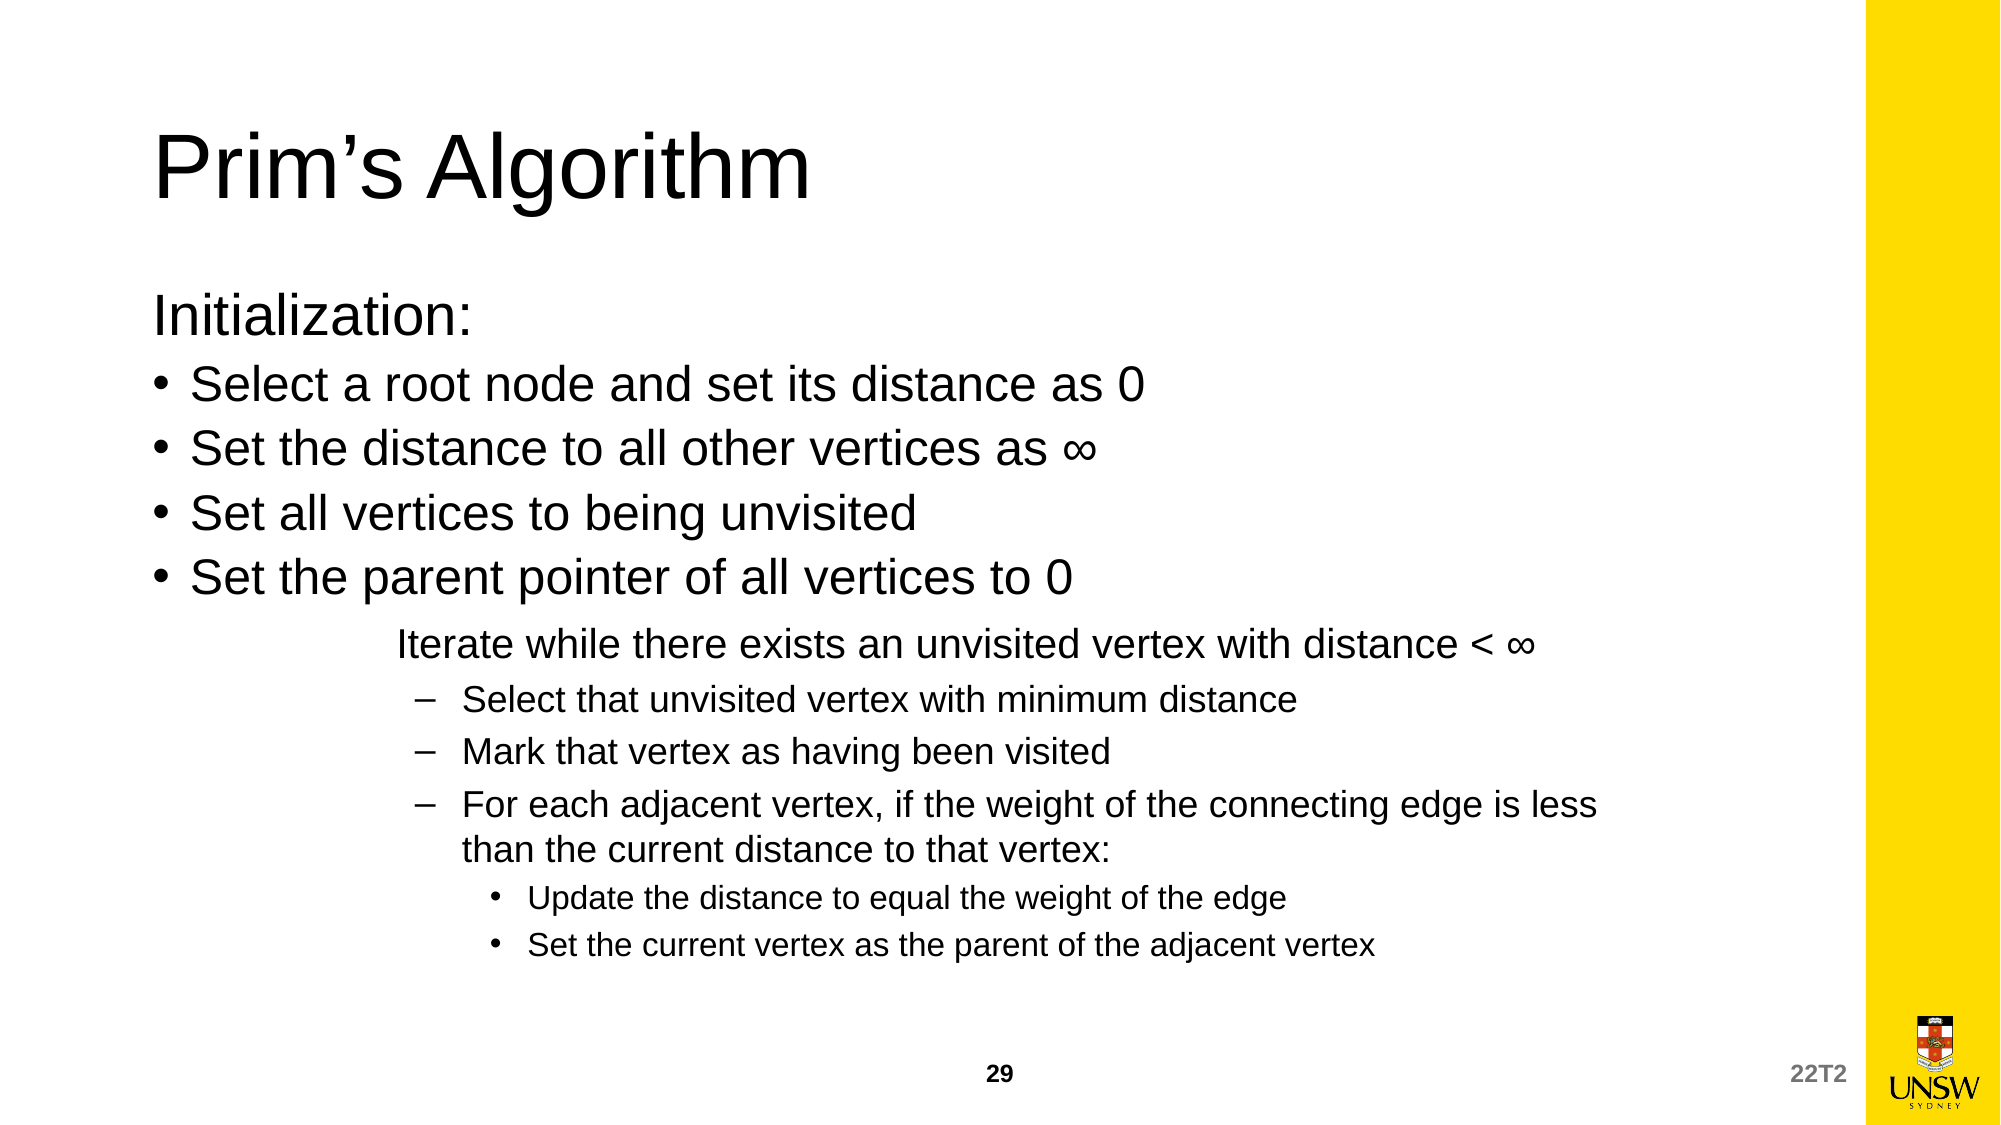

# Prim’s Algorithm
Initialization:
Select a root node and set its distance as 0
Set the distance to all other vertices as ∞
Set all vertices to being unvisited
Set the parent pointer of all vertices to 0
	Iterate while there exists an unvisited vertex with distance < ∞
Select that unvisited vertex with minimum distance
Mark that vertex as having been visited
For each adjacent vertex, if the weight of the connecting edge is less than the current distance to that vertex:
Update the distance to equal the weight of the edge
Set the current vertex as the parent of the adjacent vertex

29
22T2